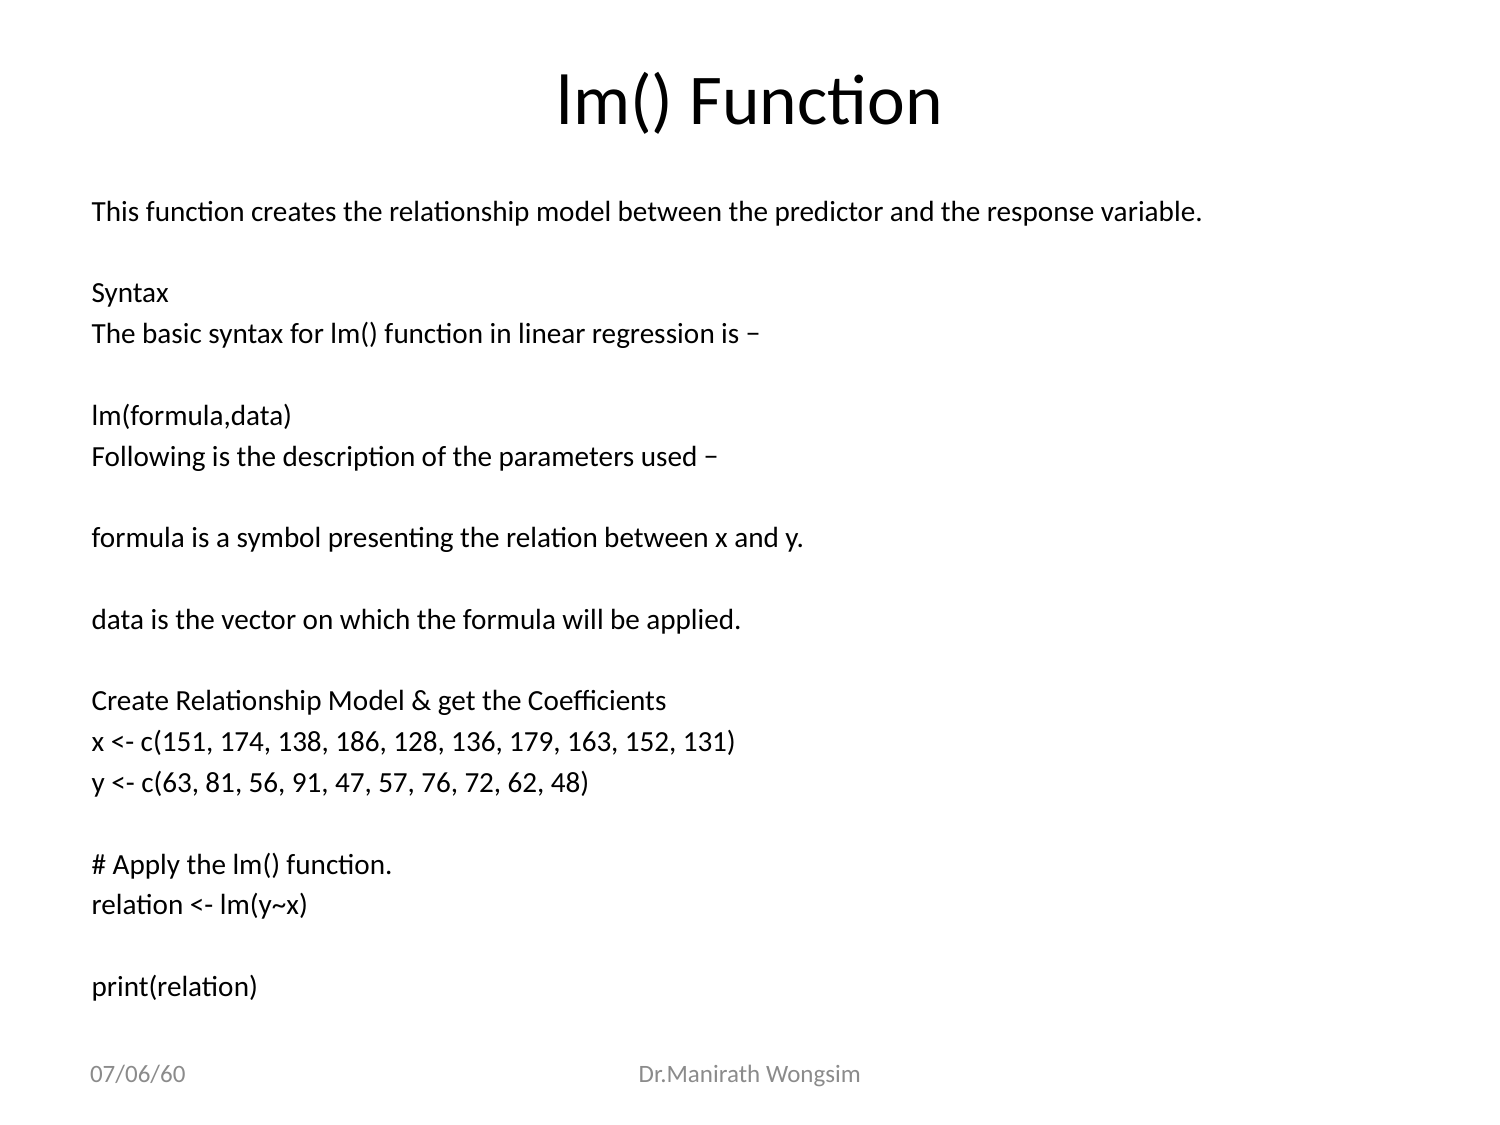

# lm() Function
This function creates the relationship model between the predictor and the response variable.

Syntax
The basic syntax for lm() function in linear regression is −

lm(formula,data)
Following is the description of the parameters used −

formula is a symbol presenting the relation between x and y.

data is the vector on which the formula will be applied.

Create Relationship Model & get the Coefficients
x <- c(151, 174, 138, 186, 128, 136, 179, 163, 152, 131)
y <- c(63, 81, 56, 91, 47, 57, 76, 72, 62, 48)

# Apply the lm() function.
relation <- lm(y~x)

print(relation)
07/06/60
Dr.Manirath Wongsim